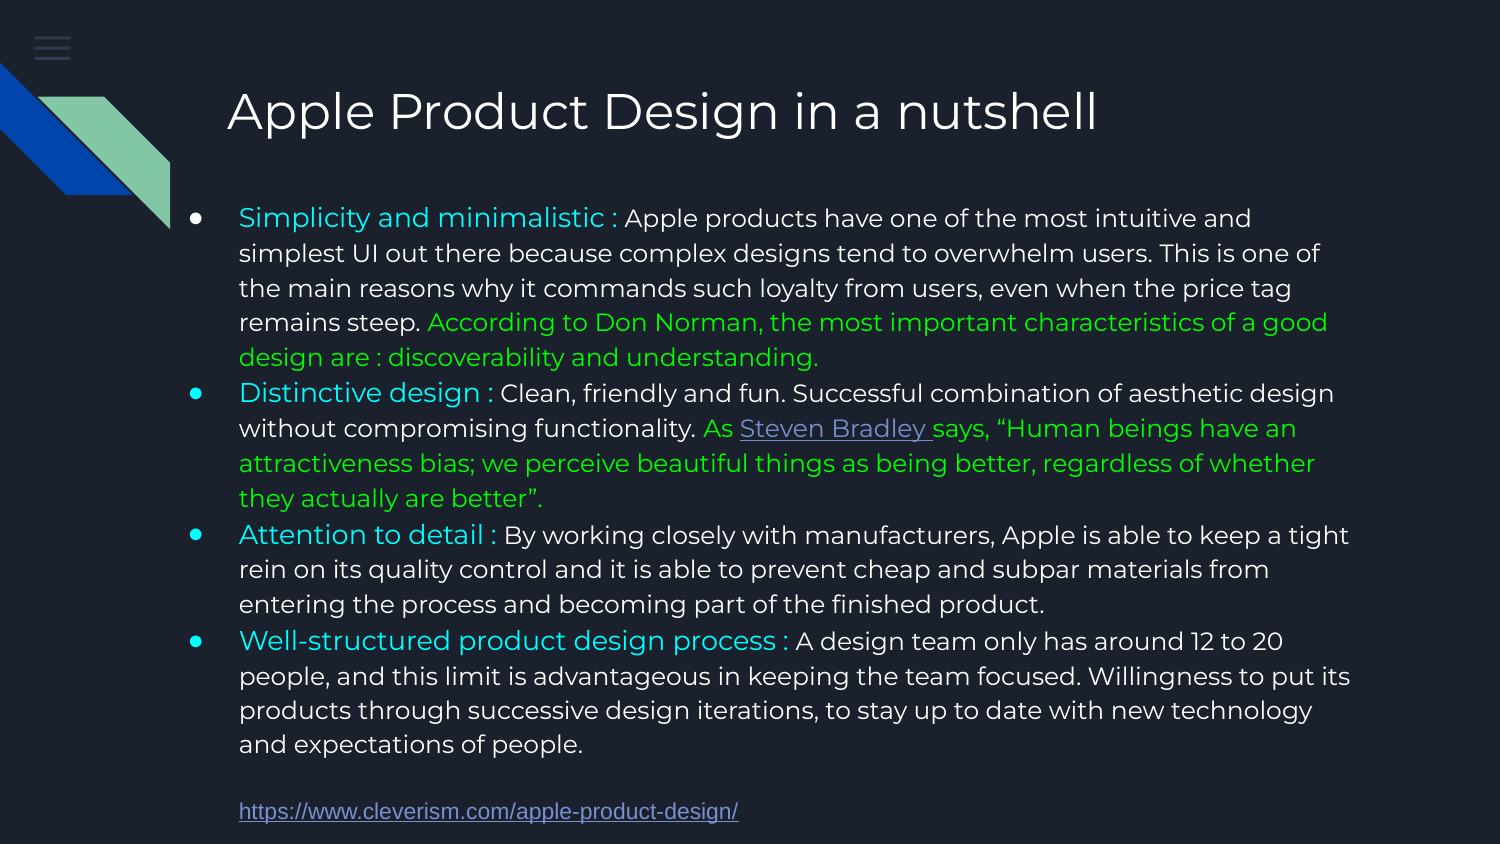

# Apple Product Design in a nutshell
Simplicity and minimalistic : Apple products have one of the most intuitive and simplest UI out there because complex designs tend to overwhelm users. This is one of the main reasons why it commands such loyalty from users, even when the price tag remains steep. According to Don Norman, the most important characteristics of a good design are : discoverability and understanding.
Distinctive design : Clean, friendly and fun. Successful combination of aesthetic design without compromising functionality. As Steven Bradley says, “Human beings have an attractiveness bias; we perceive beautiful things as being better, regardless of whether they actually are better”.
Attention to detail : By working closely with manufacturers, Apple is able to keep a tight rein on its quality control and it is able to prevent cheap and subpar materials from entering the process and becoming part of the finished product.
Well-structured product design process : A design team only has around 12 to 20 people, and this limit is advantageous in keeping the team focused. Willingness to put its products through successive design iterations, to stay up to date with new technology and expectations of people.
https://www.cleverism.com/apple-product-design/